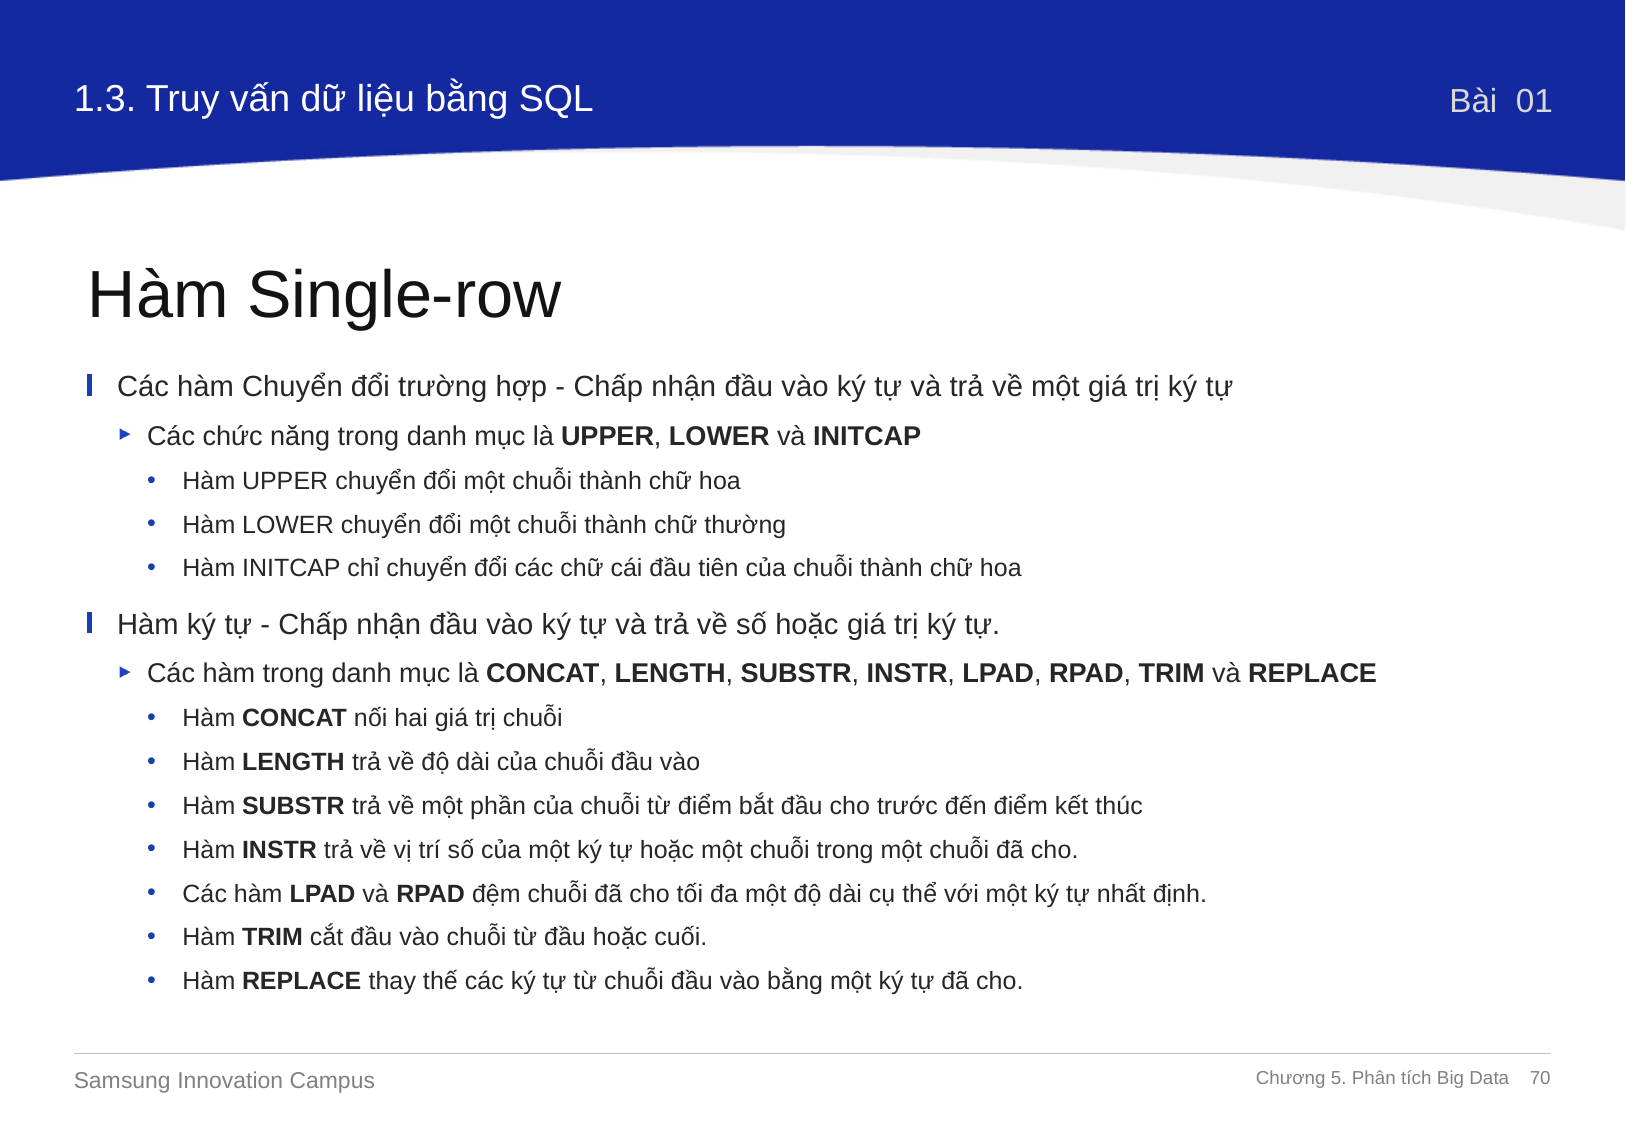

1.3. Truy vấn dữ liệu bằng SQL
Bài  01
Hàm Single-row
Các hàm Chuyển đổi trường hợp - Chấp nhận đầu vào ký tự và trả về một giá trị ký tự
Các chức năng trong danh mục là UPPER, LOWER và INITCAP
Hàm UPPER chuyển đổi một chuỗi thành chữ hoa
Hàm LOWER chuyển đổi một chuỗi thành chữ thường
Hàm INITCAP chỉ chuyển đổi các chữ cái đầu tiên của chuỗi thành chữ hoa
Hàm ký tự - Chấp nhận đầu vào ký tự và trả về số hoặc giá trị ký tự.
Các hàm trong danh mục là CONCAT, LENGTH, SUBSTR, INSTR, LPAD, RPAD, TRIM và REPLACE
Hàm CONCAT nối hai giá trị chuỗi
Hàm LENGTH trả về độ dài của chuỗi đầu vào
Hàm SUBSTR trả về một phần của chuỗi từ điểm bắt đầu cho trước đến điểm kết thúc
Hàm INSTR trả về vị trí số của một ký tự hoặc một chuỗi trong một chuỗi đã cho.
Các hàm LPAD và RPAD đệm chuỗi đã cho tối đa một độ dài cụ thể với một ký tự nhất định.
Hàm TRIM cắt đầu vào chuỗi từ đầu hoặc cuối.
Hàm REPLACE thay thế các ký tự từ chuỗi đầu vào bằng một ký tự đã cho.